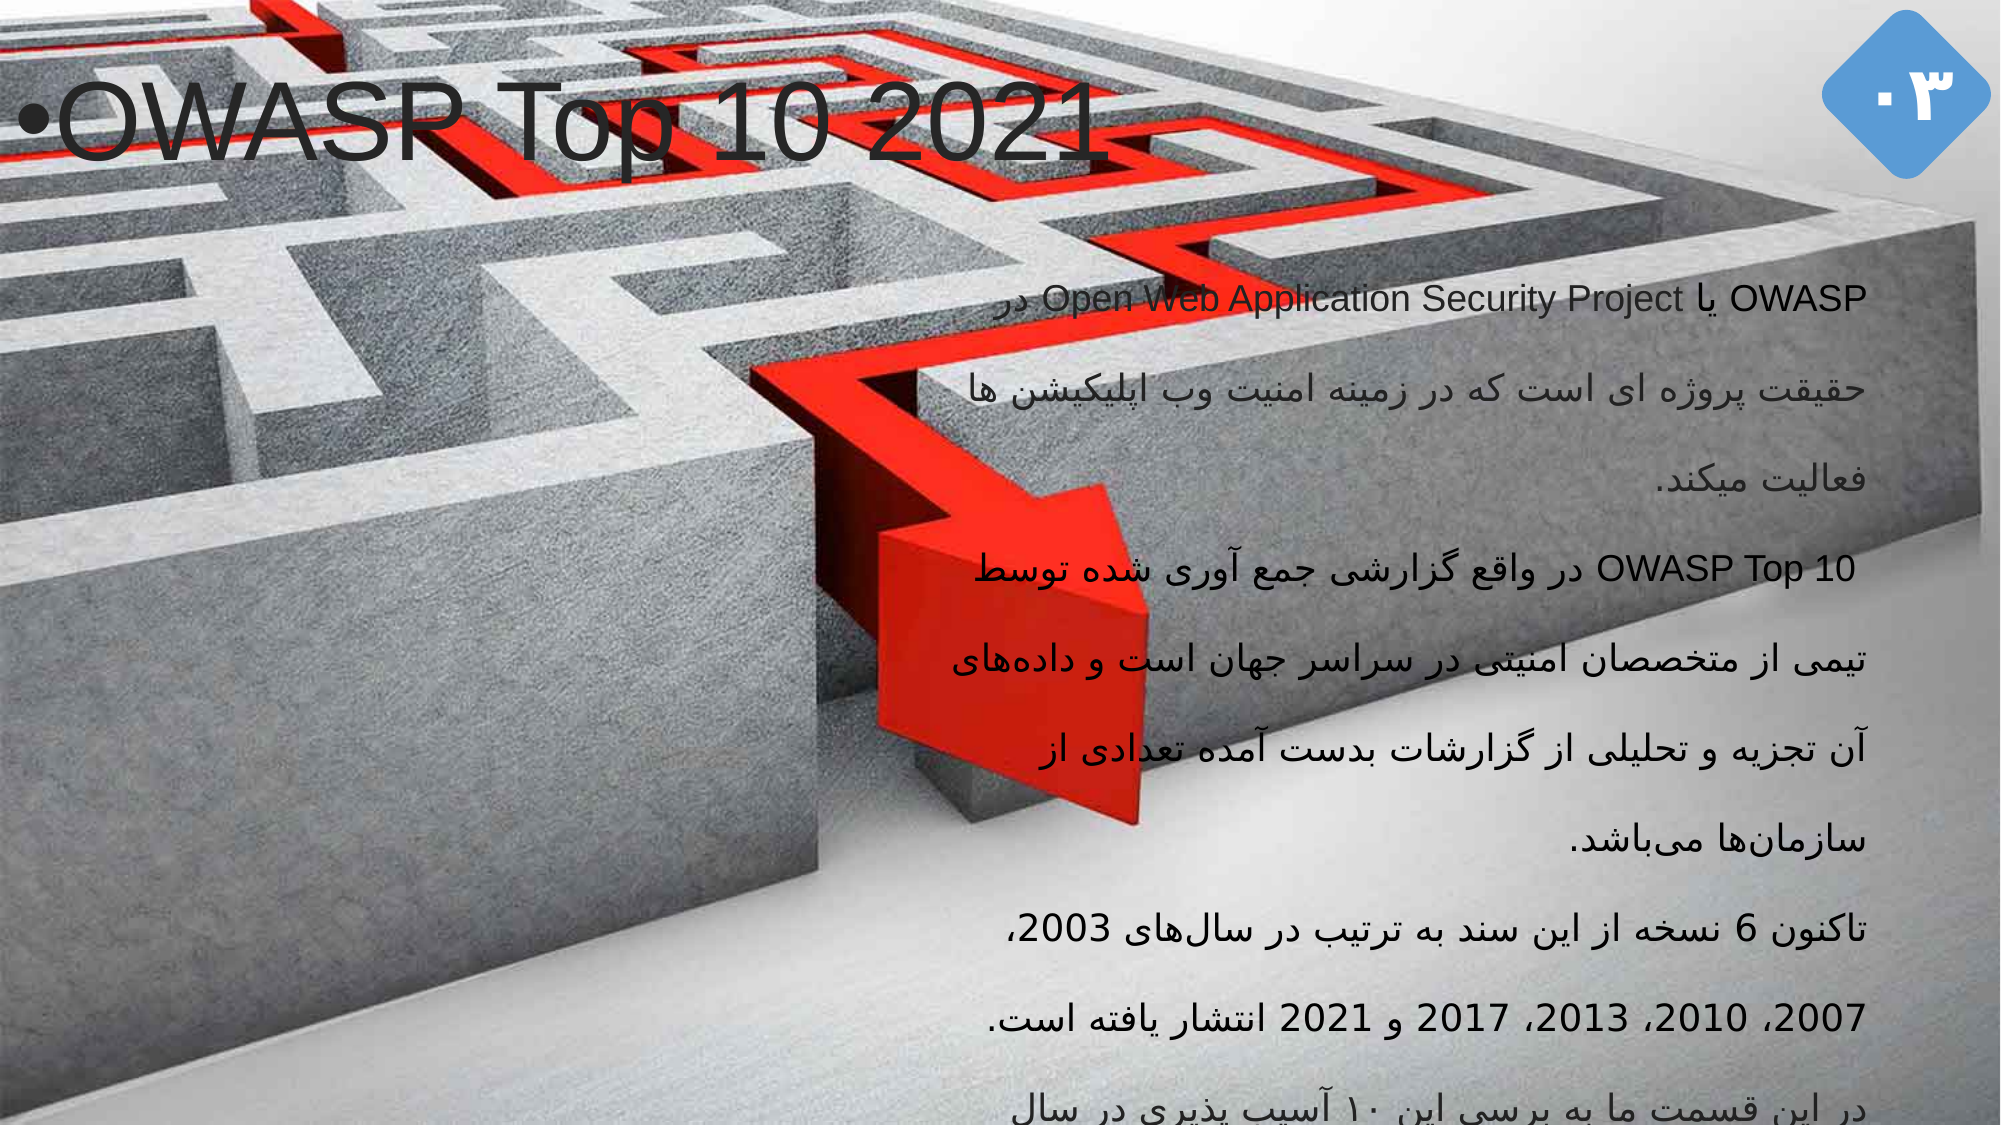

۰۳
OWASP Top 10 2021
OWASP یا Open Web Application Security Project در حقیقت پروژه ای است که در زمینه امنیت وب اپلیکیشن ها فعالیت میکند.
 OWASP Top 10 در واقع گزارشی جمع آوری شده توسط تیمی از متخصصان امنیتی در سراسر جهان است و داده‌های آن تجزیه و تحلیلی از گزارشات بدست آمده تعدادی از سازمان‌ها می‌باشد.
تاکنون 6 نسخه از این سند به ترتیب در سال‌های 2003، 2007، 2010، 2013، 2017 و 2021 انتشار یافته است.
در این قسمت ما به برسی این ۱۰ آسیب پذیری در سال ۲۰۲۱ میپدازیم.